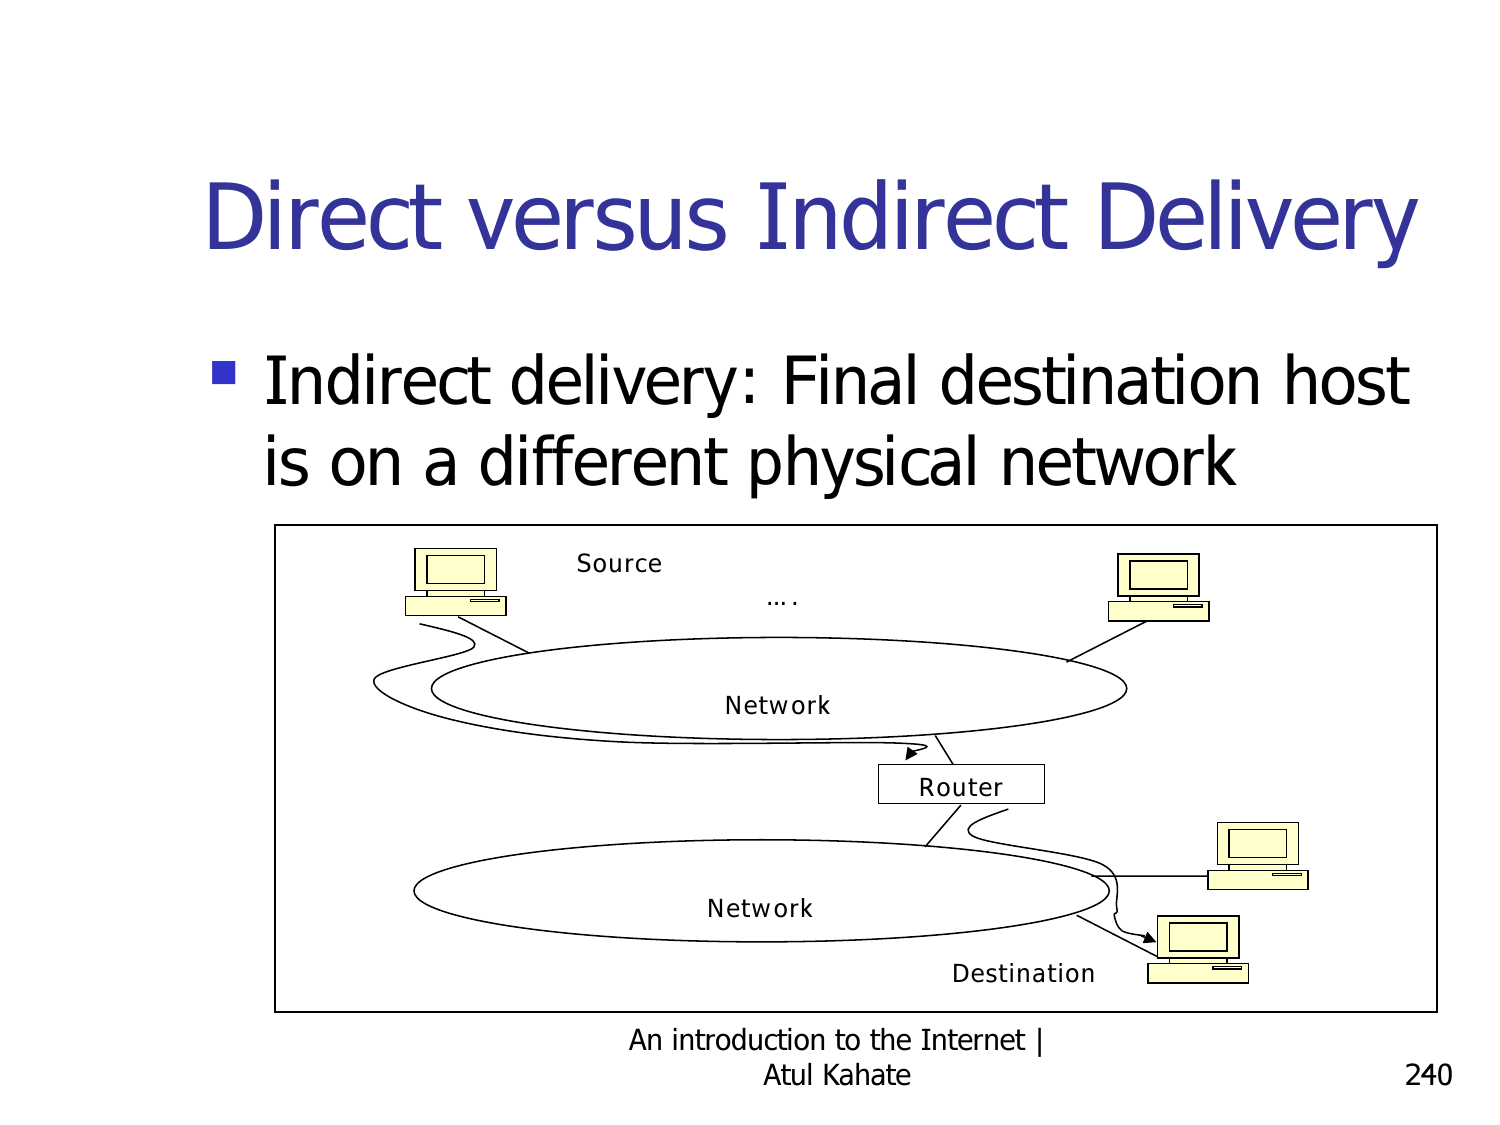

Direct versus Indirect Delivery
Indirect delivery: Final destination host is on a different physical network

Source

….

Network

Router

Network

Destination
An introduction to the Internet | Atul Kahate
240